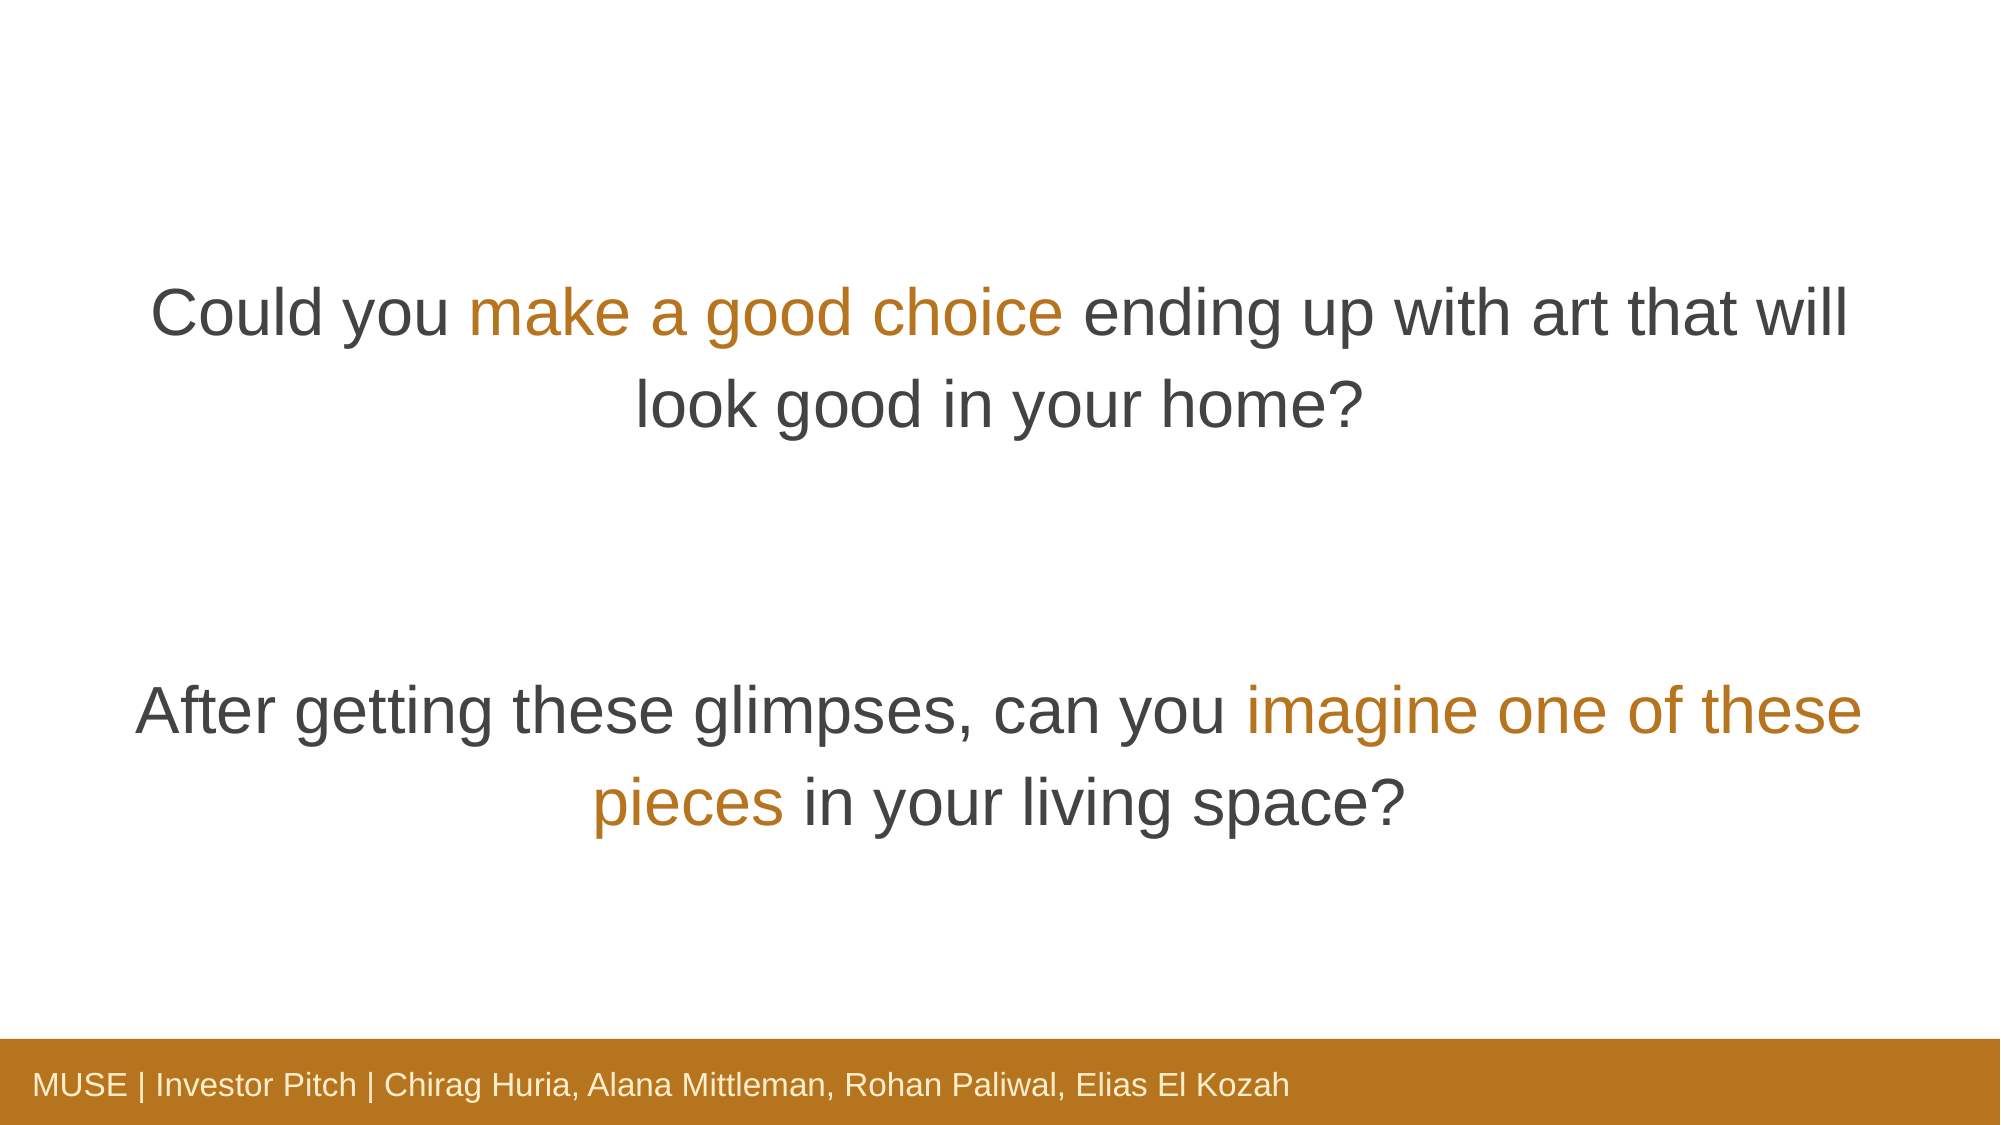

Could you make a good choice ending up with art that will look good in your home?
After getting these glimpses, can you imagine one of these pieces in your living space?

MUSE | Investor Pitch | Chirag Huria, Alana Mittleman, Rohan Paliwal, Elias El Kozah